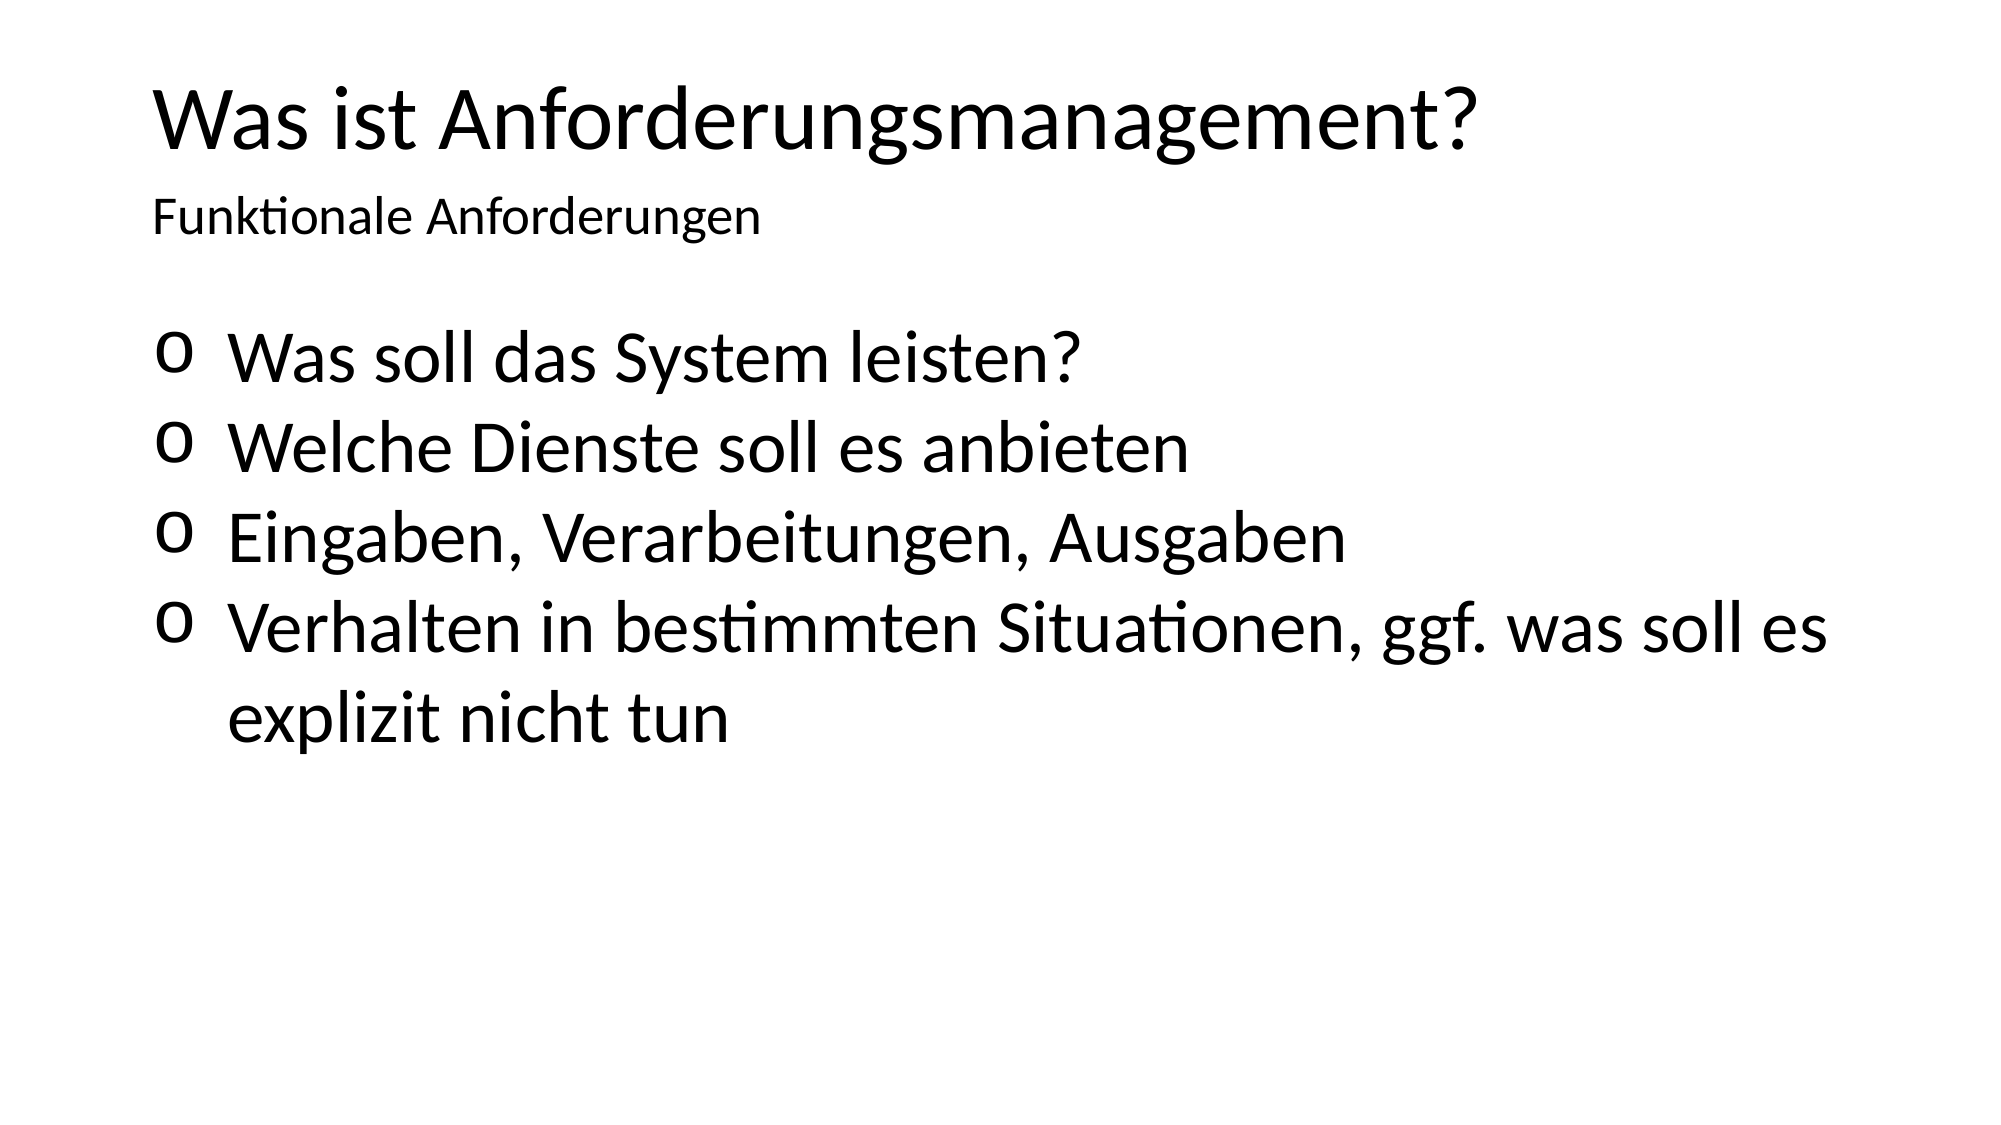

# Was ist Anforderungsmanagement?
Funktionale Anforderungen
Was soll das System leisten?
Welche Dienste soll es anbieten
Eingaben, Verarbeitungen, Ausgaben
Verhalten in bestimmten Situationen, ggf. was soll es explizit nicht tun